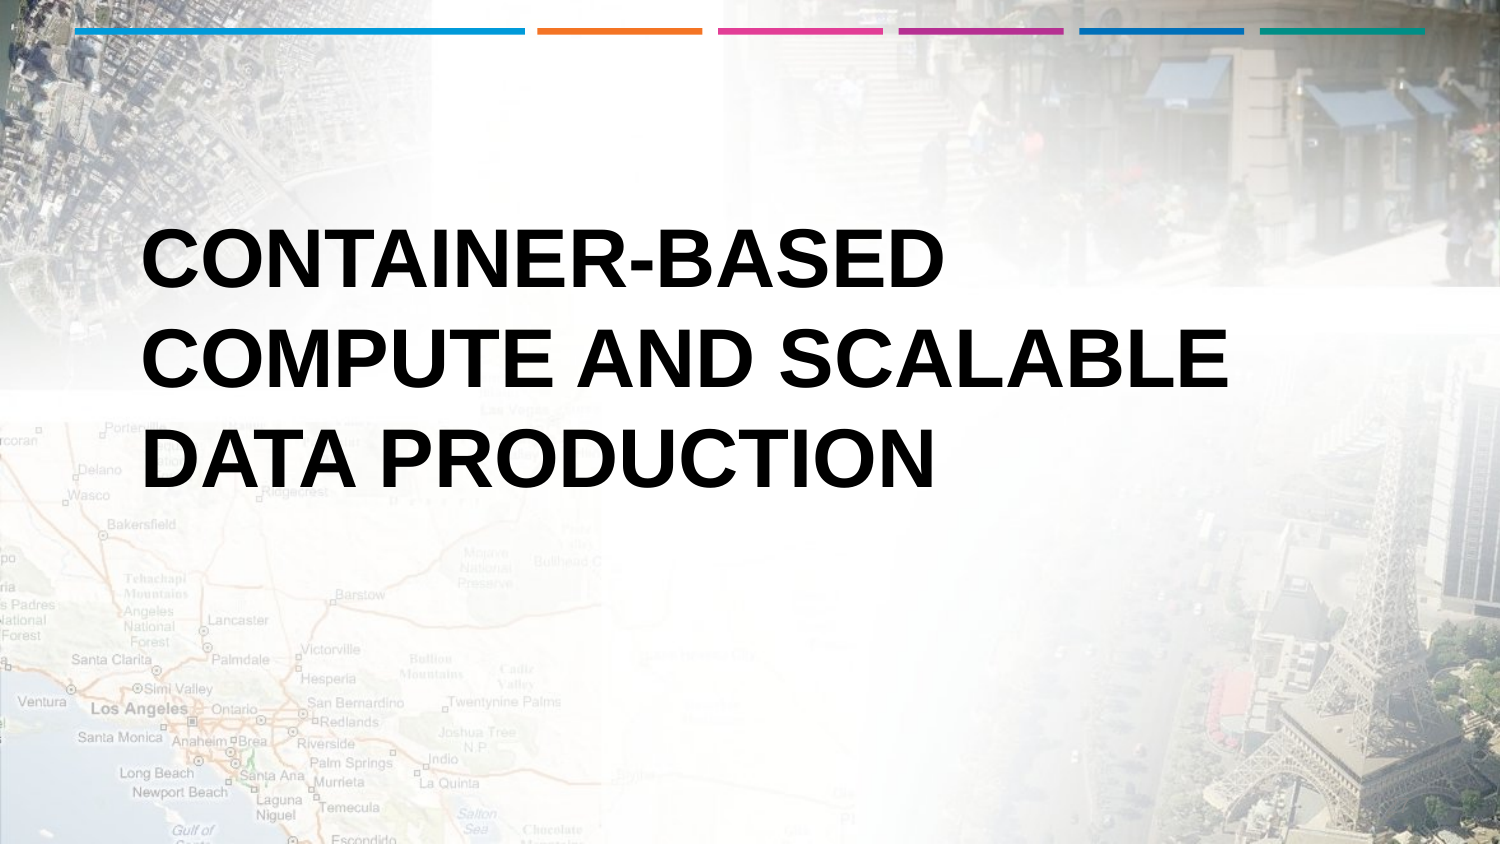

# Container-Based Compute and Scalable Data Production

27